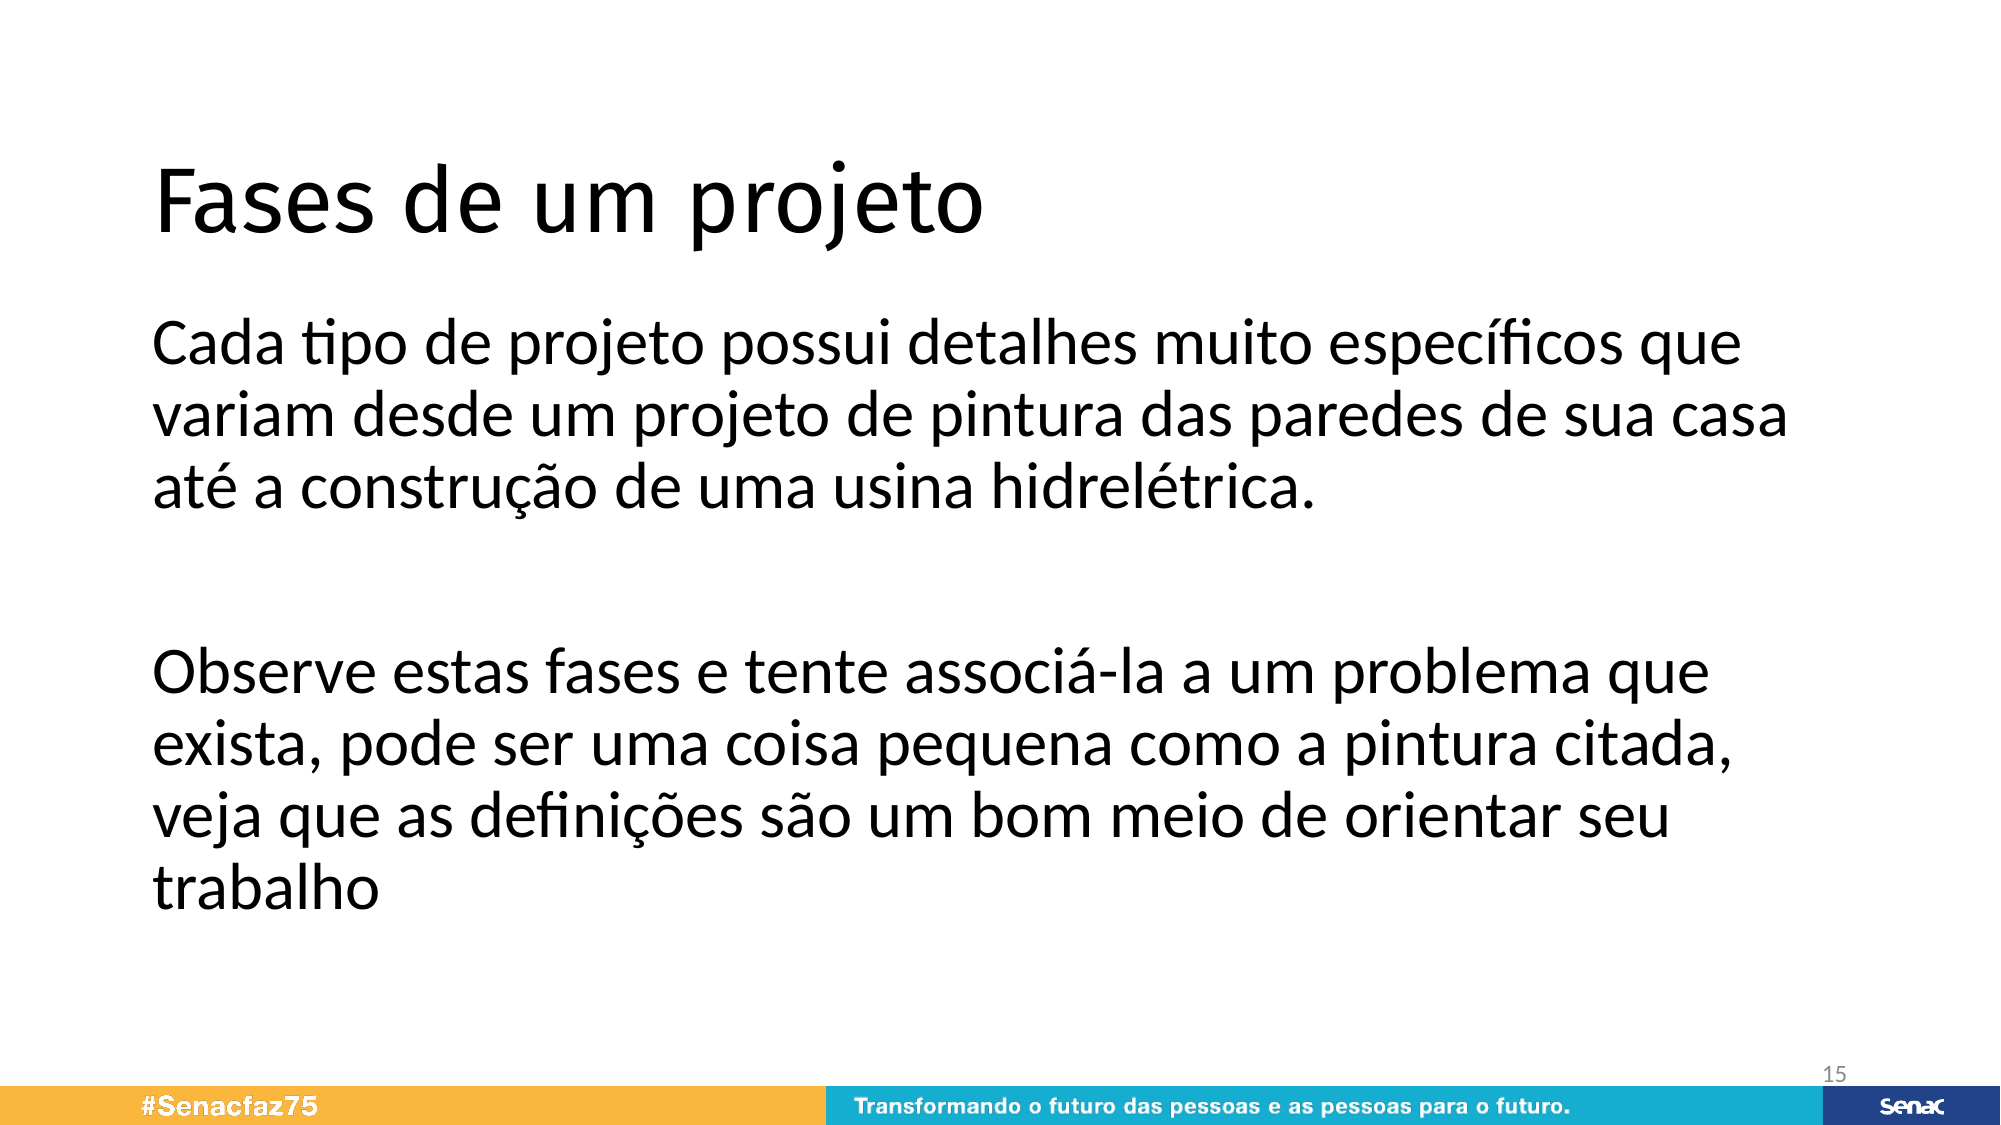

# Fases de um projeto
Cada tipo de projeto possui detalhes muito específicos que variam desde um projeto de pintura das paredes de sua casa até a construção de uma usina hidrelétrica.

Observe estas fases e tente associá-la a um problema que exista, pode ser uma coisa pequena como a pintura citada, veja que as definições são um bom meio de orientar seu trabalho

15